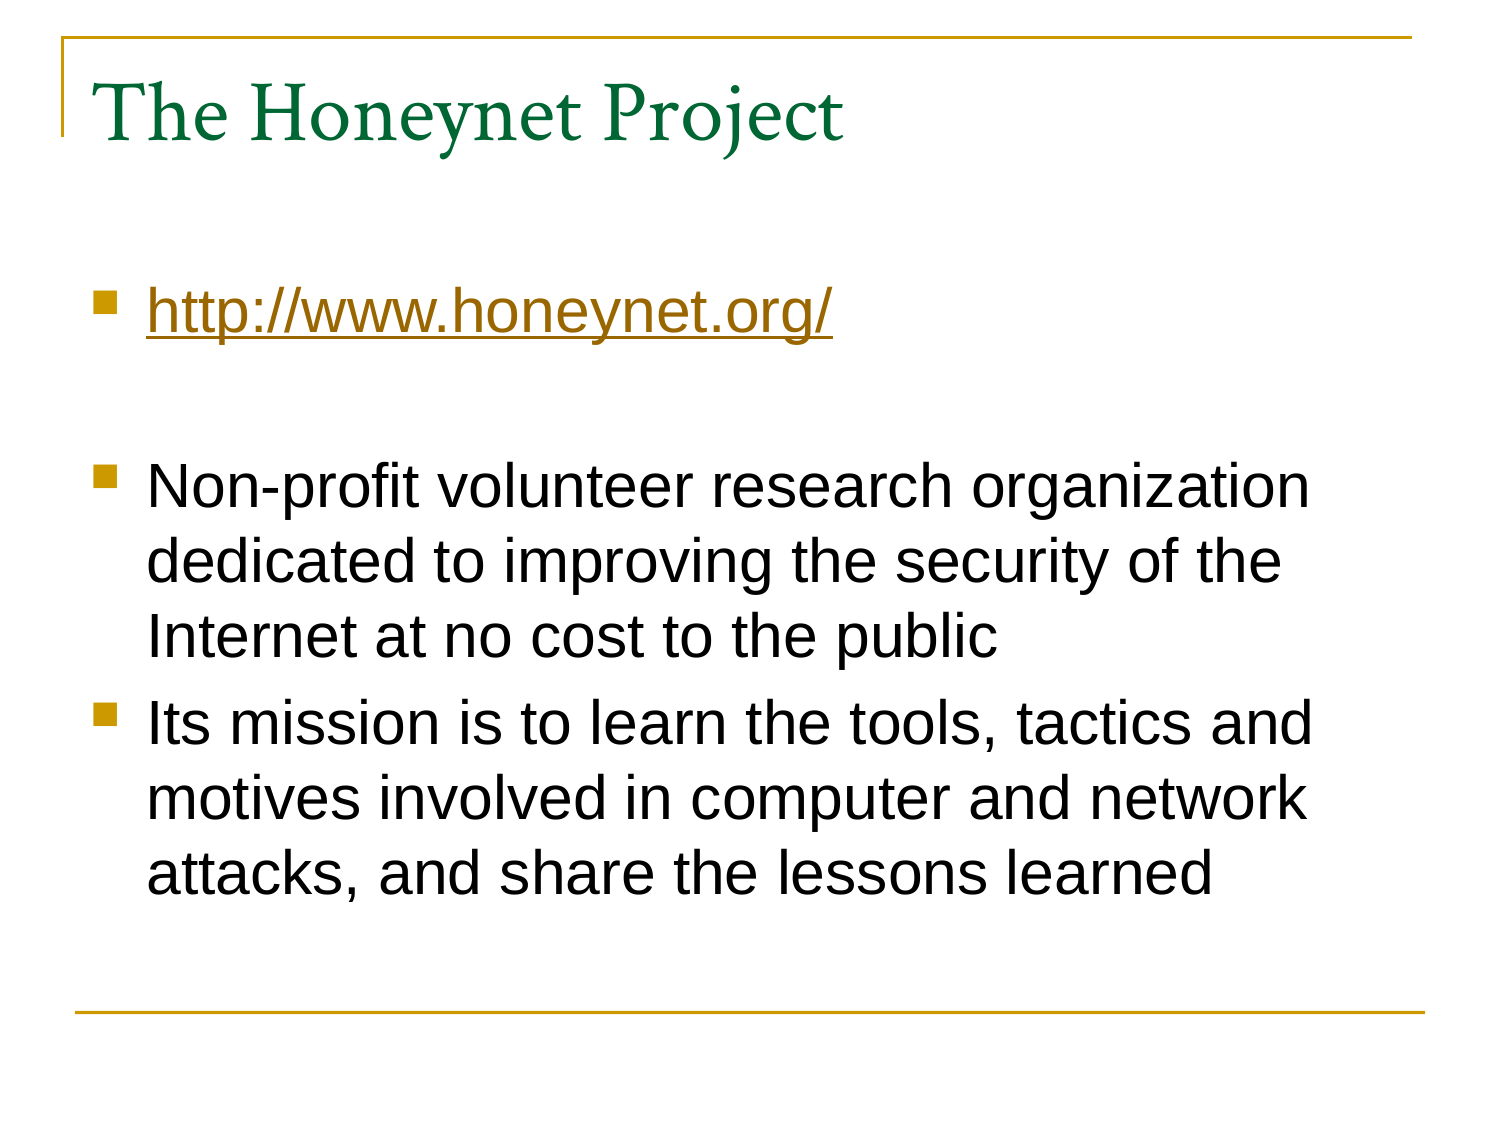

# The Honeynet Project
http://www.honeynet.org/

Non-profit volunteer research organization dedicated to improving the security of the Internet at no cost to the public
Its mission is to learn the tools, tactics and motives involved in computer and network attacks, and share the lessons learned